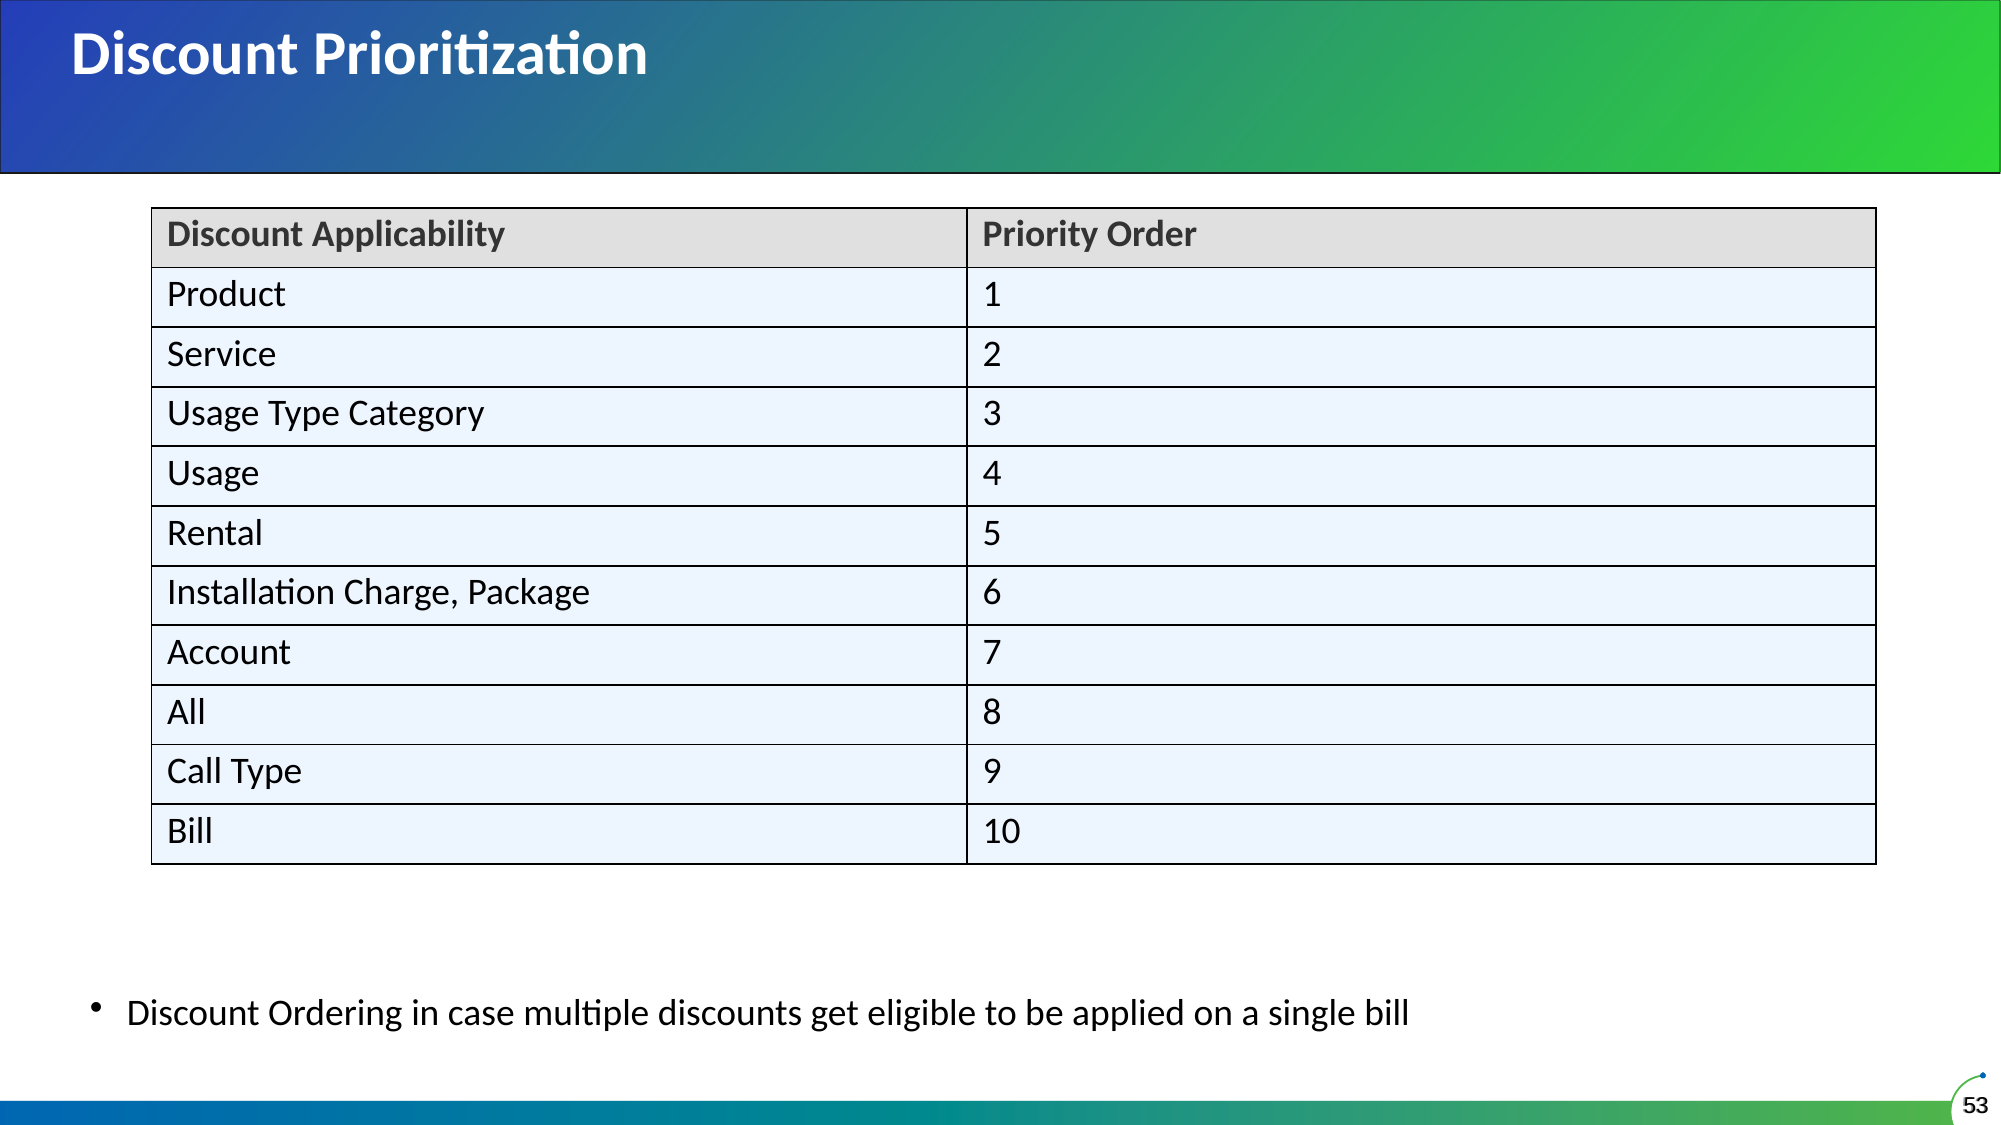

Discount Prioritization
| Discount Applicability | Priority Order |
| --- | --- |
| Product | 1 |
| Service | 2 |
| Usage Type Category | 3 |
| Usage | 4 |
| Rental | 5 |
| Installation Charge, Package | 6 |
| Account | 7 |
| All | 8 |
| Call Type | 9 |
| Bill | 10 |

Discount Ordering in case multiple discounts get eligible to be applied on a single bill